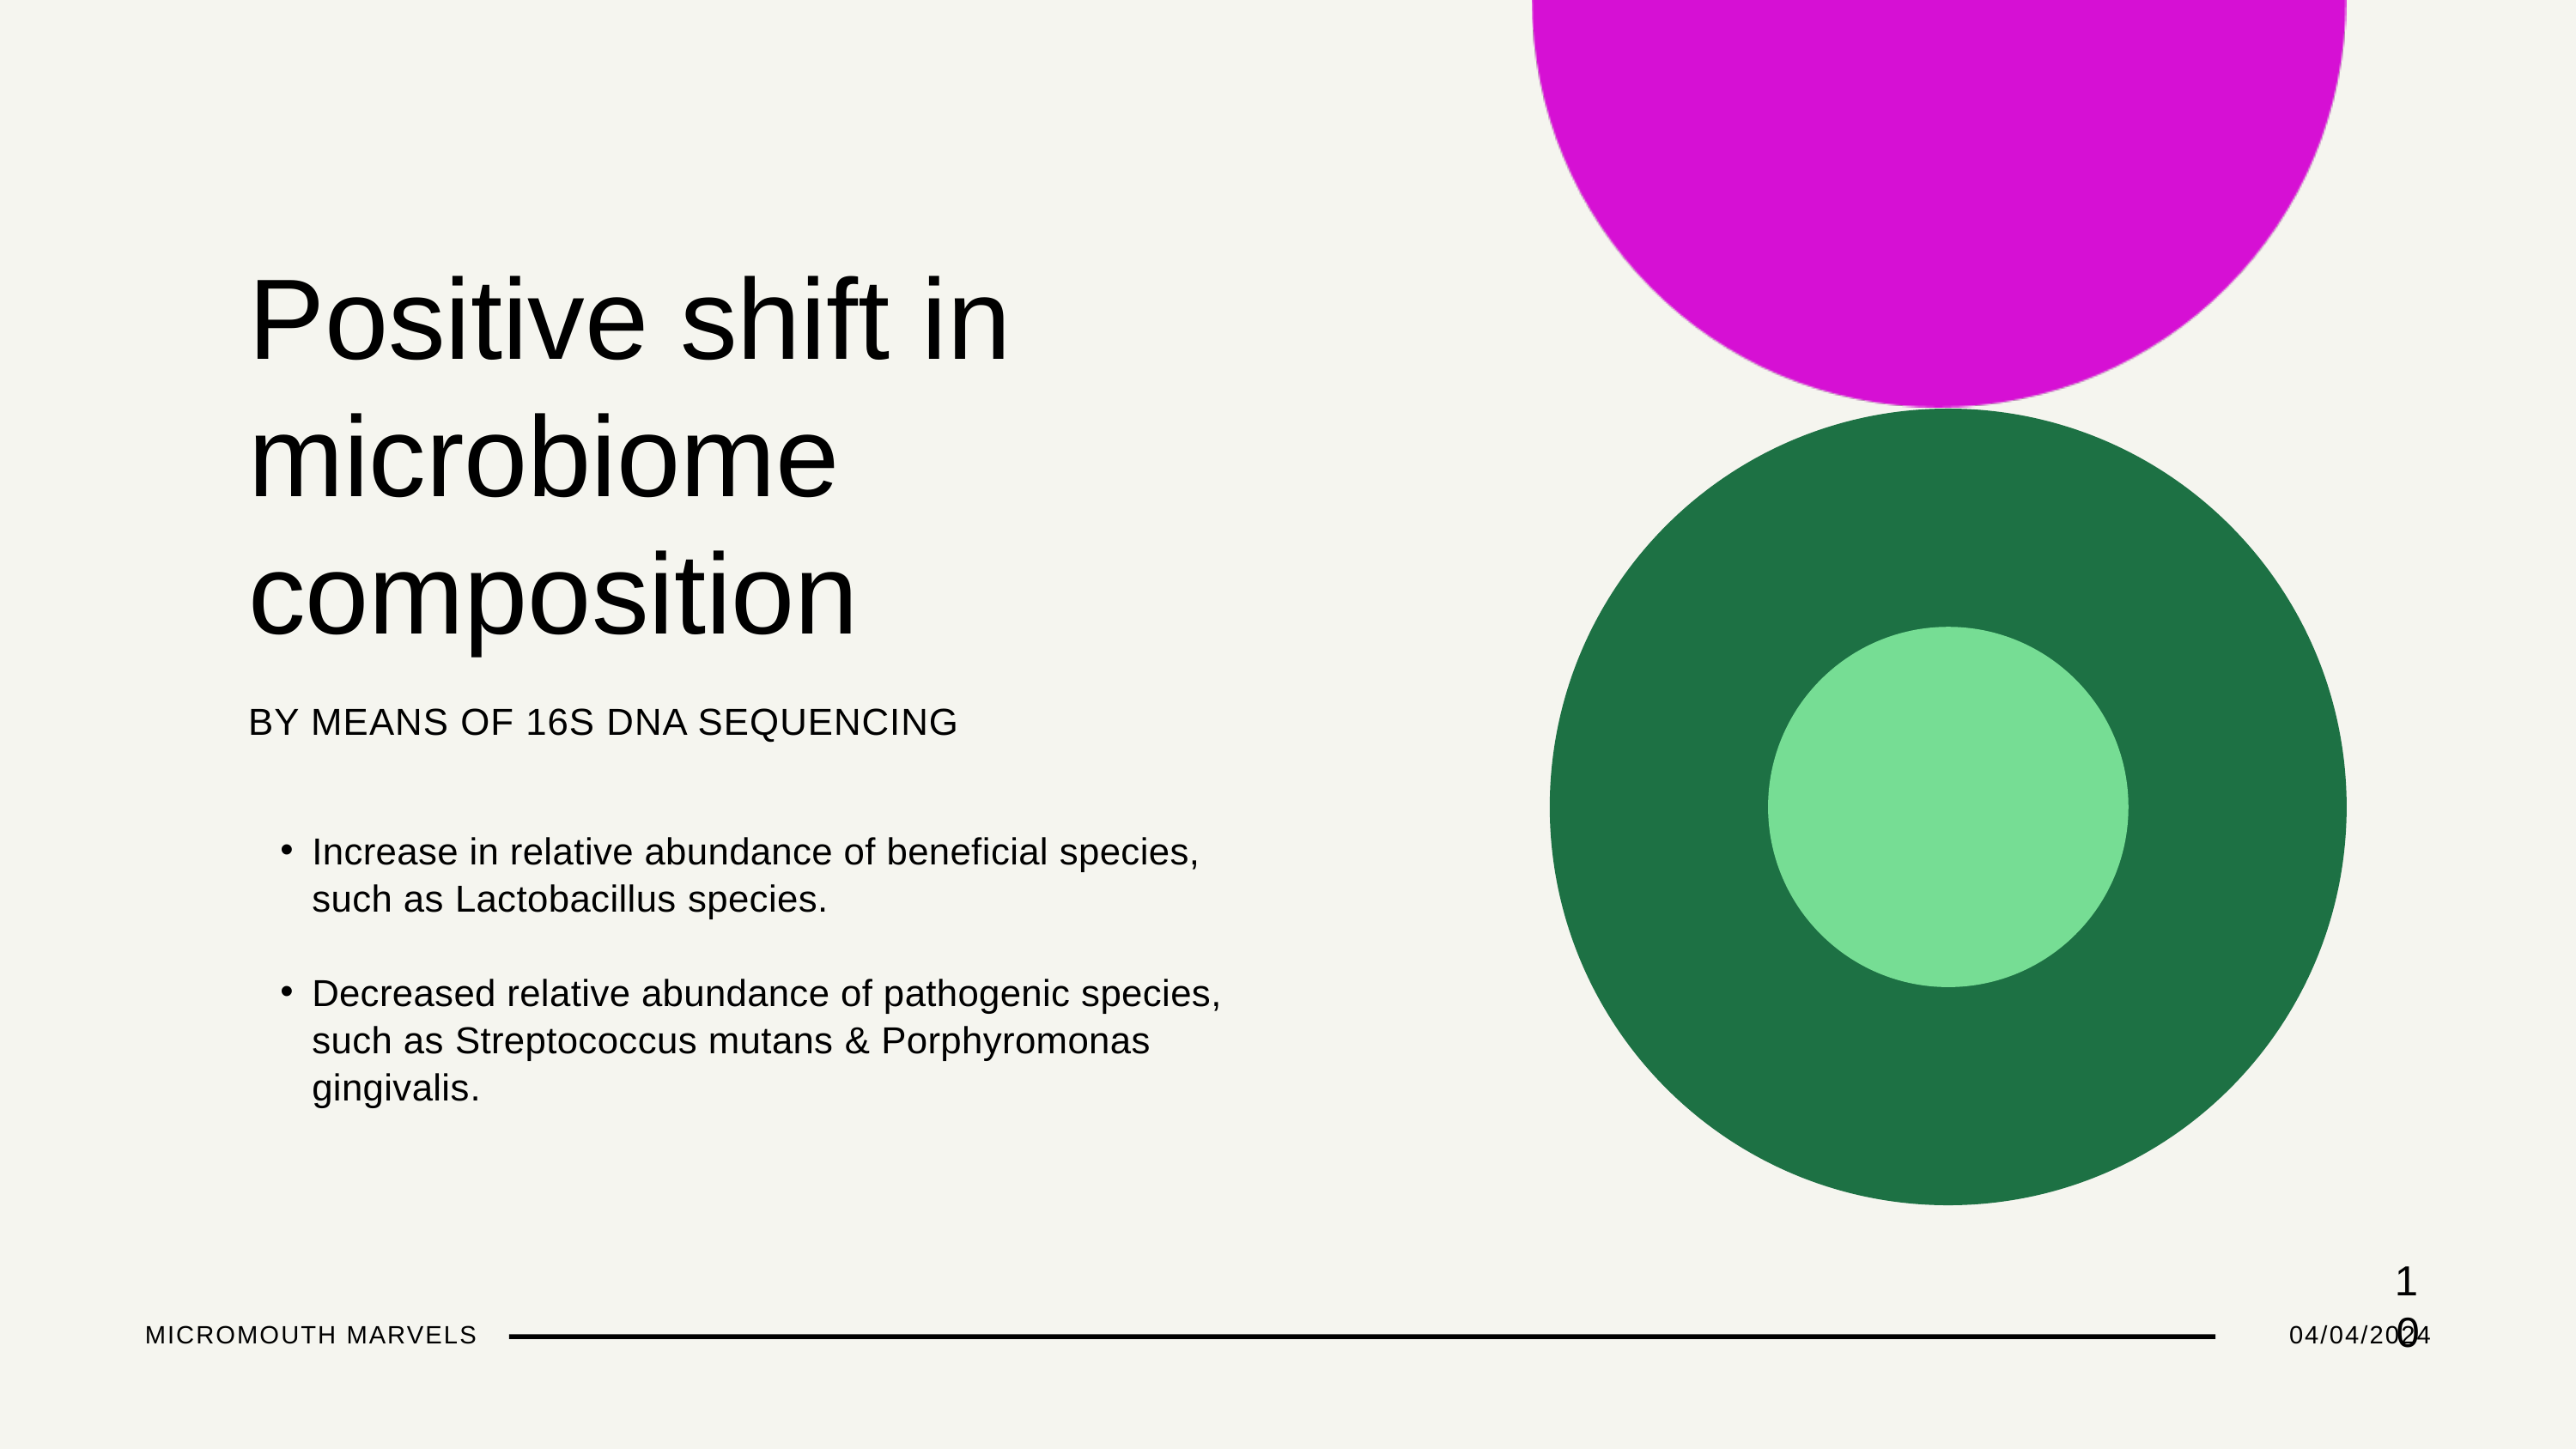

Positive shift in microbiome composition

BY MEANS OF 16S DNA SEQUENCING
Increase in relative abundance of beneficial species, such as Lactobacillus species.

Decreased relative abundance of pathogenic species, such as Streptococcus mutans & Porphyromonas gingivalis.

10

MICROMOUTH MARVELS
04/04/2024